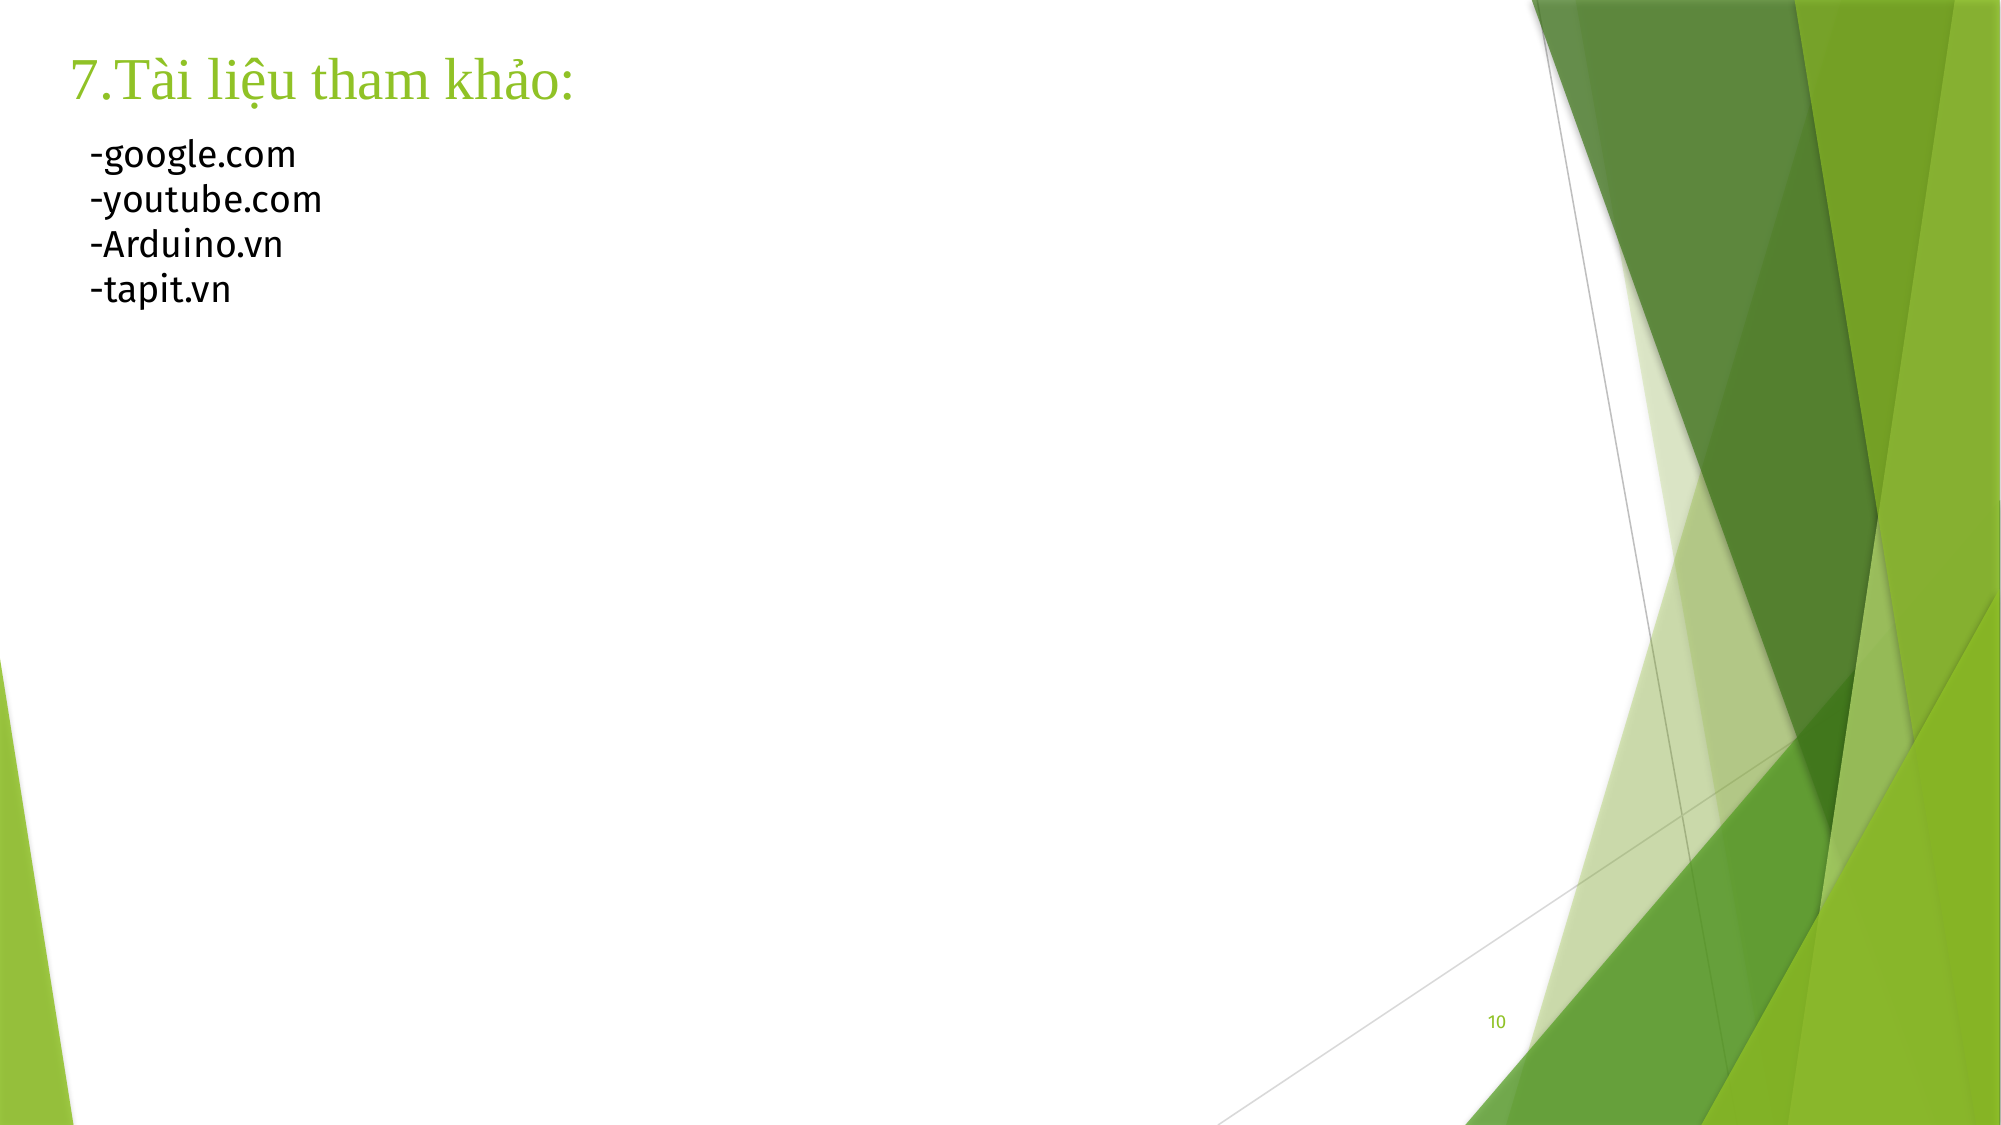

# 7.Tài liệu tham khảo:
-google.com
-youtube.com
-Arduino.vn
-tapit.vn
10